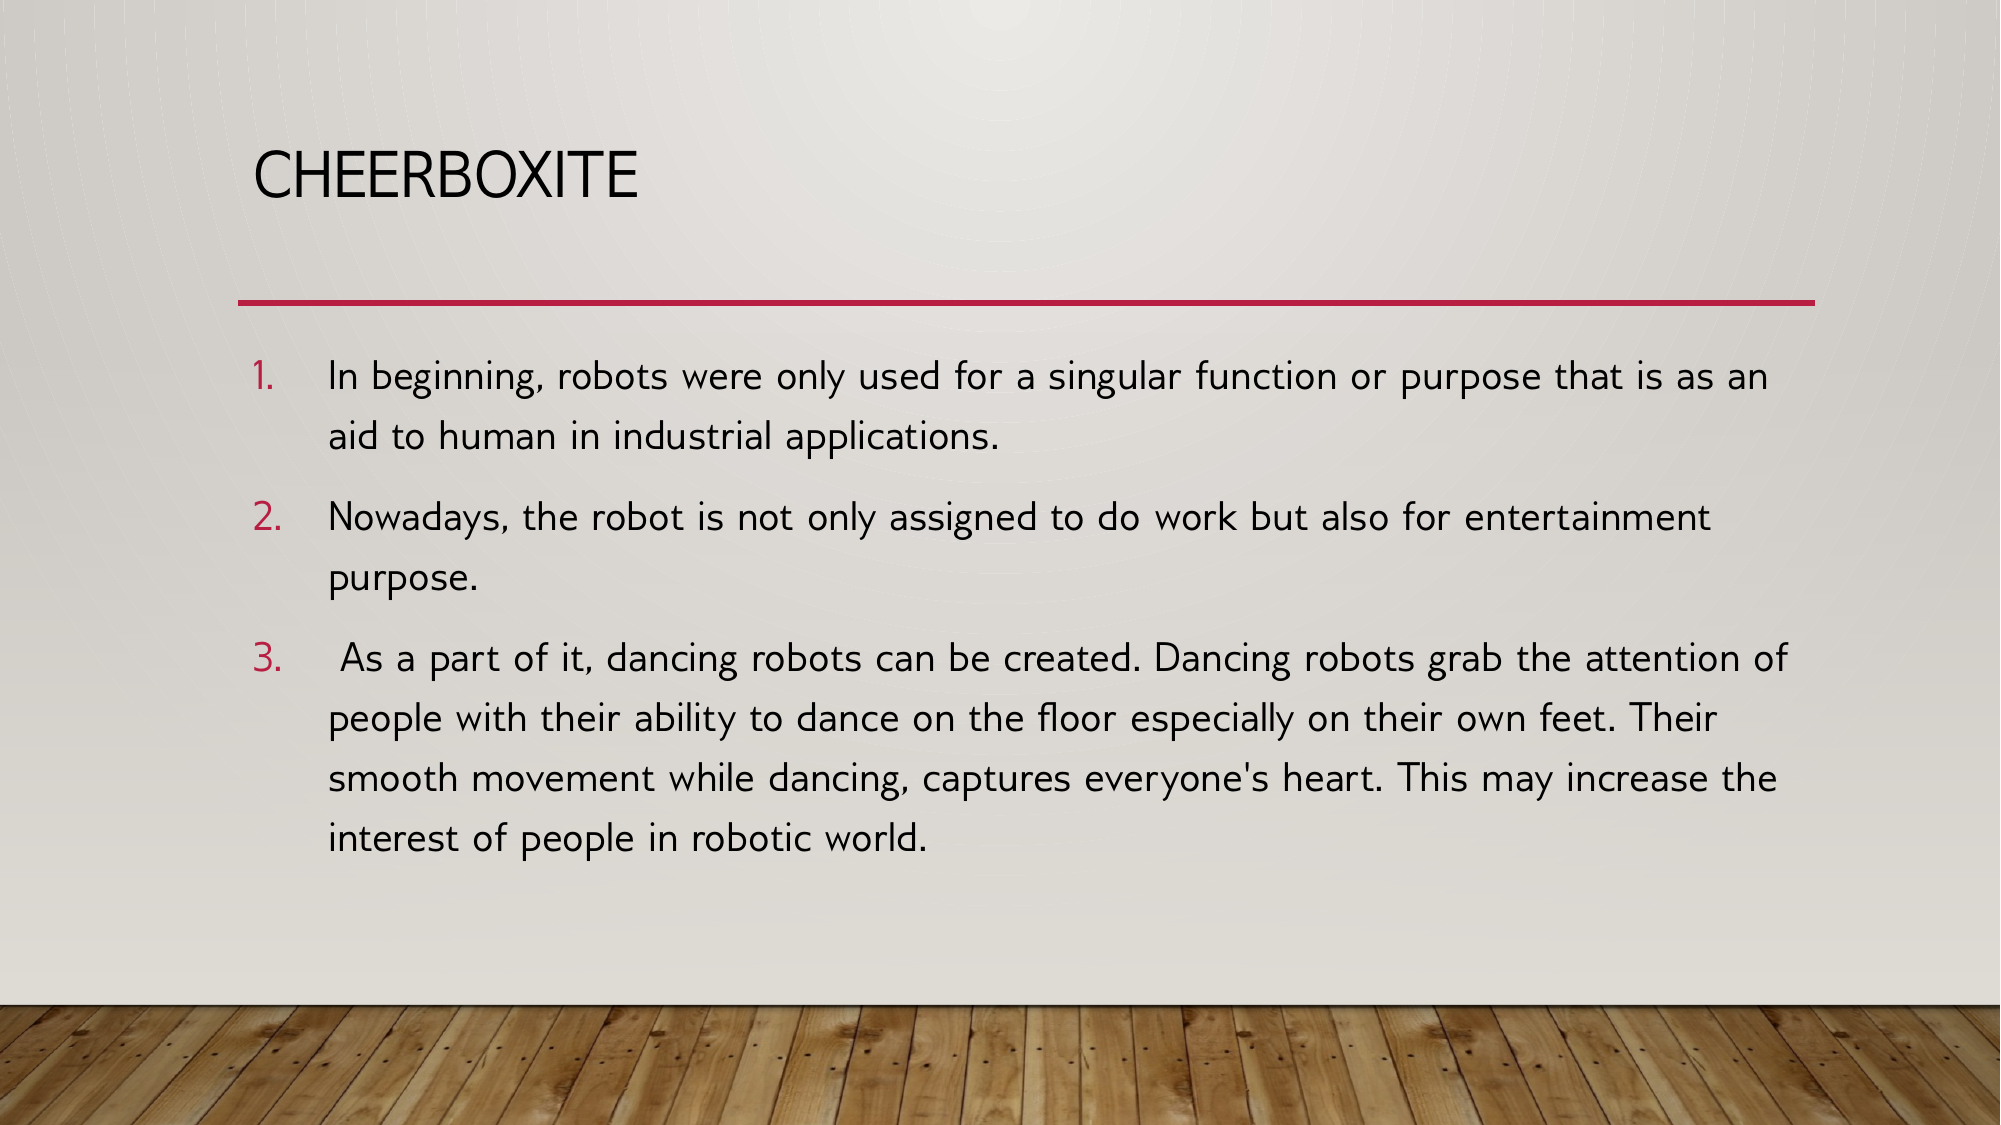

# CheerBoxite
In beginning, robots were only used for a singular function or purpose that is as an aid to human in industrial applications.
Nowadays, the robot is not only assigned to do work but also for entertainment purpose.
 As a part of it, dancing robots can be created. Dancing robots grab the attention of people with their ability to dance on the floor especially on their own feet. Their smooth movement while dancing, captures everyone's heart. This may increase the interest of people in robotic world.